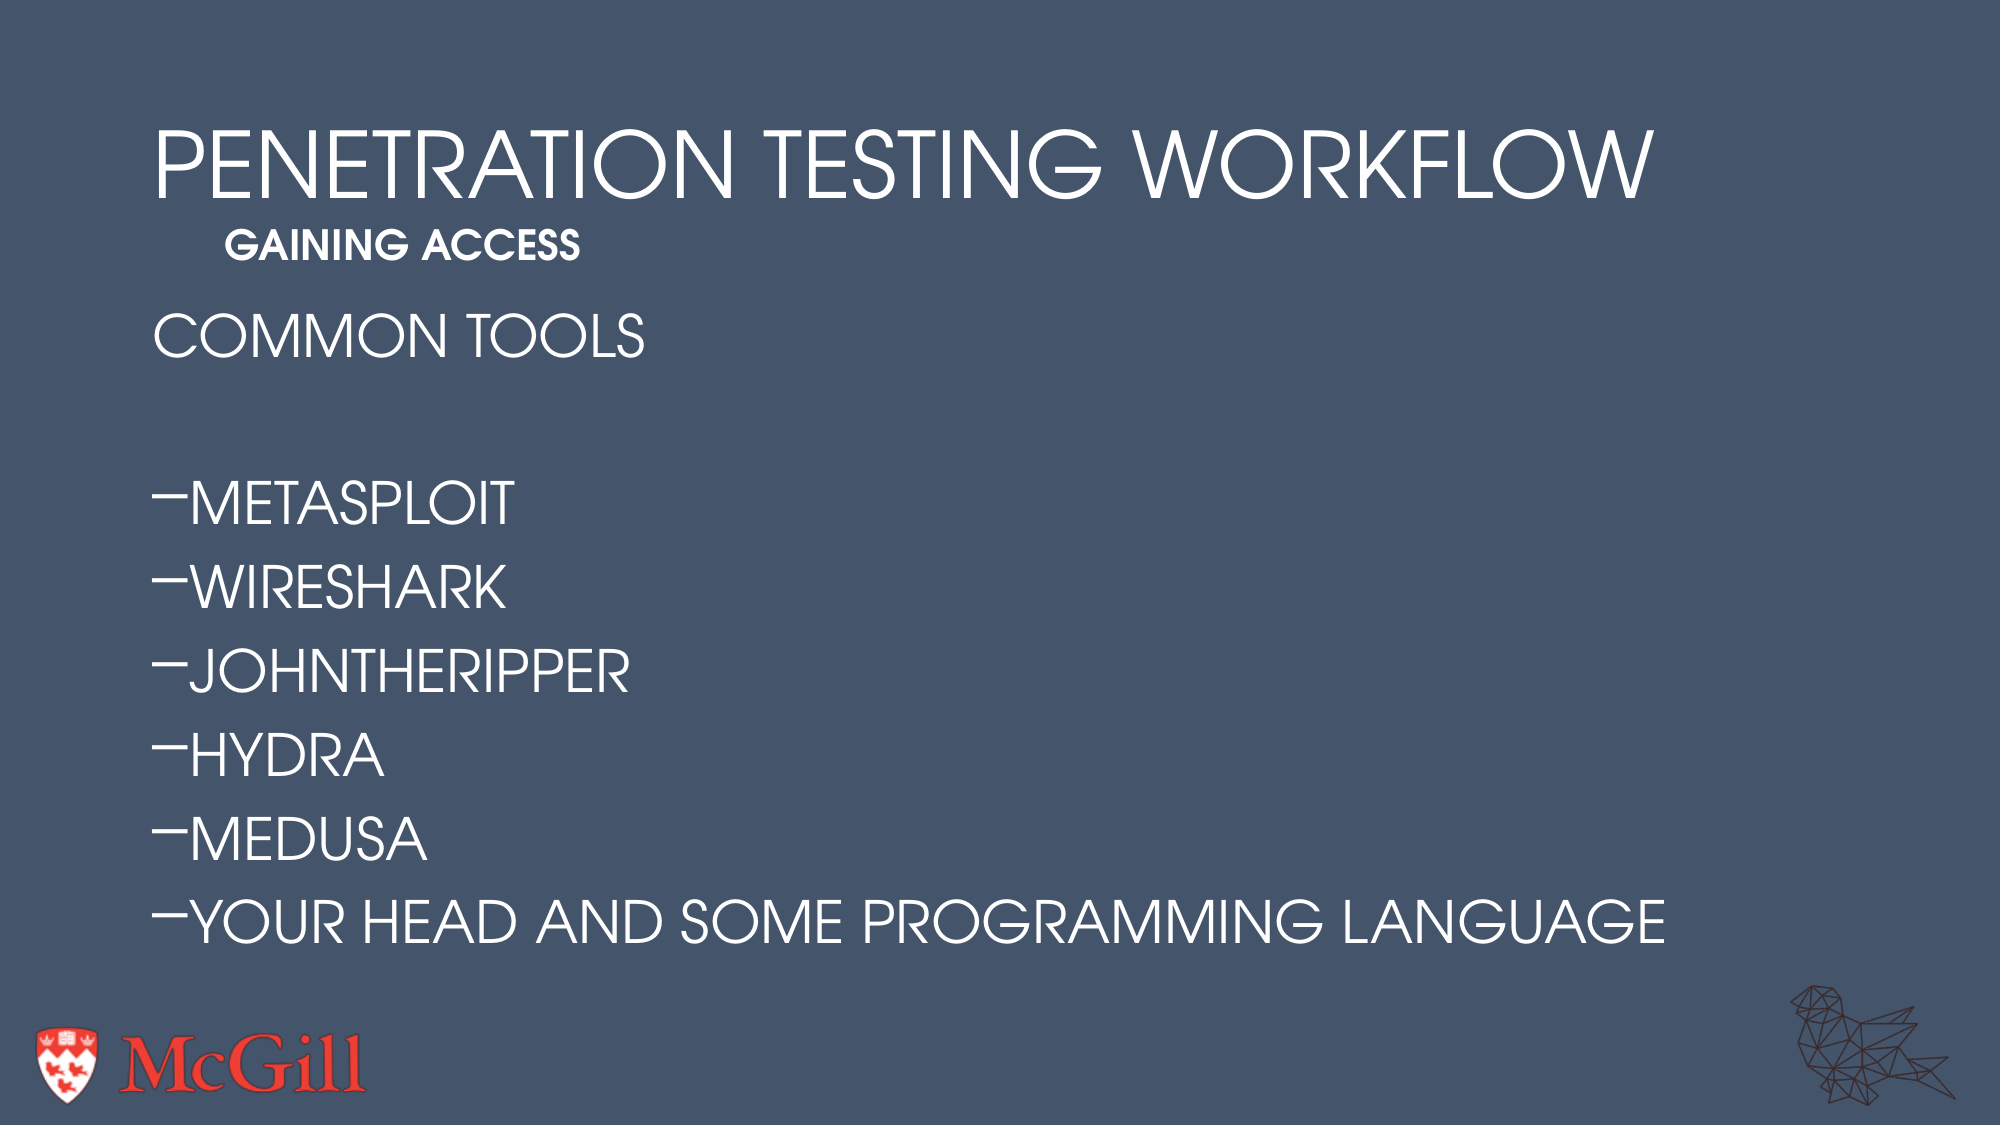

# Penetration testing workflow
Gaining access
Common tools

Metasploit
Wireshark
JohnTheRipper
Hydra
Medusa
Your head and some programming language